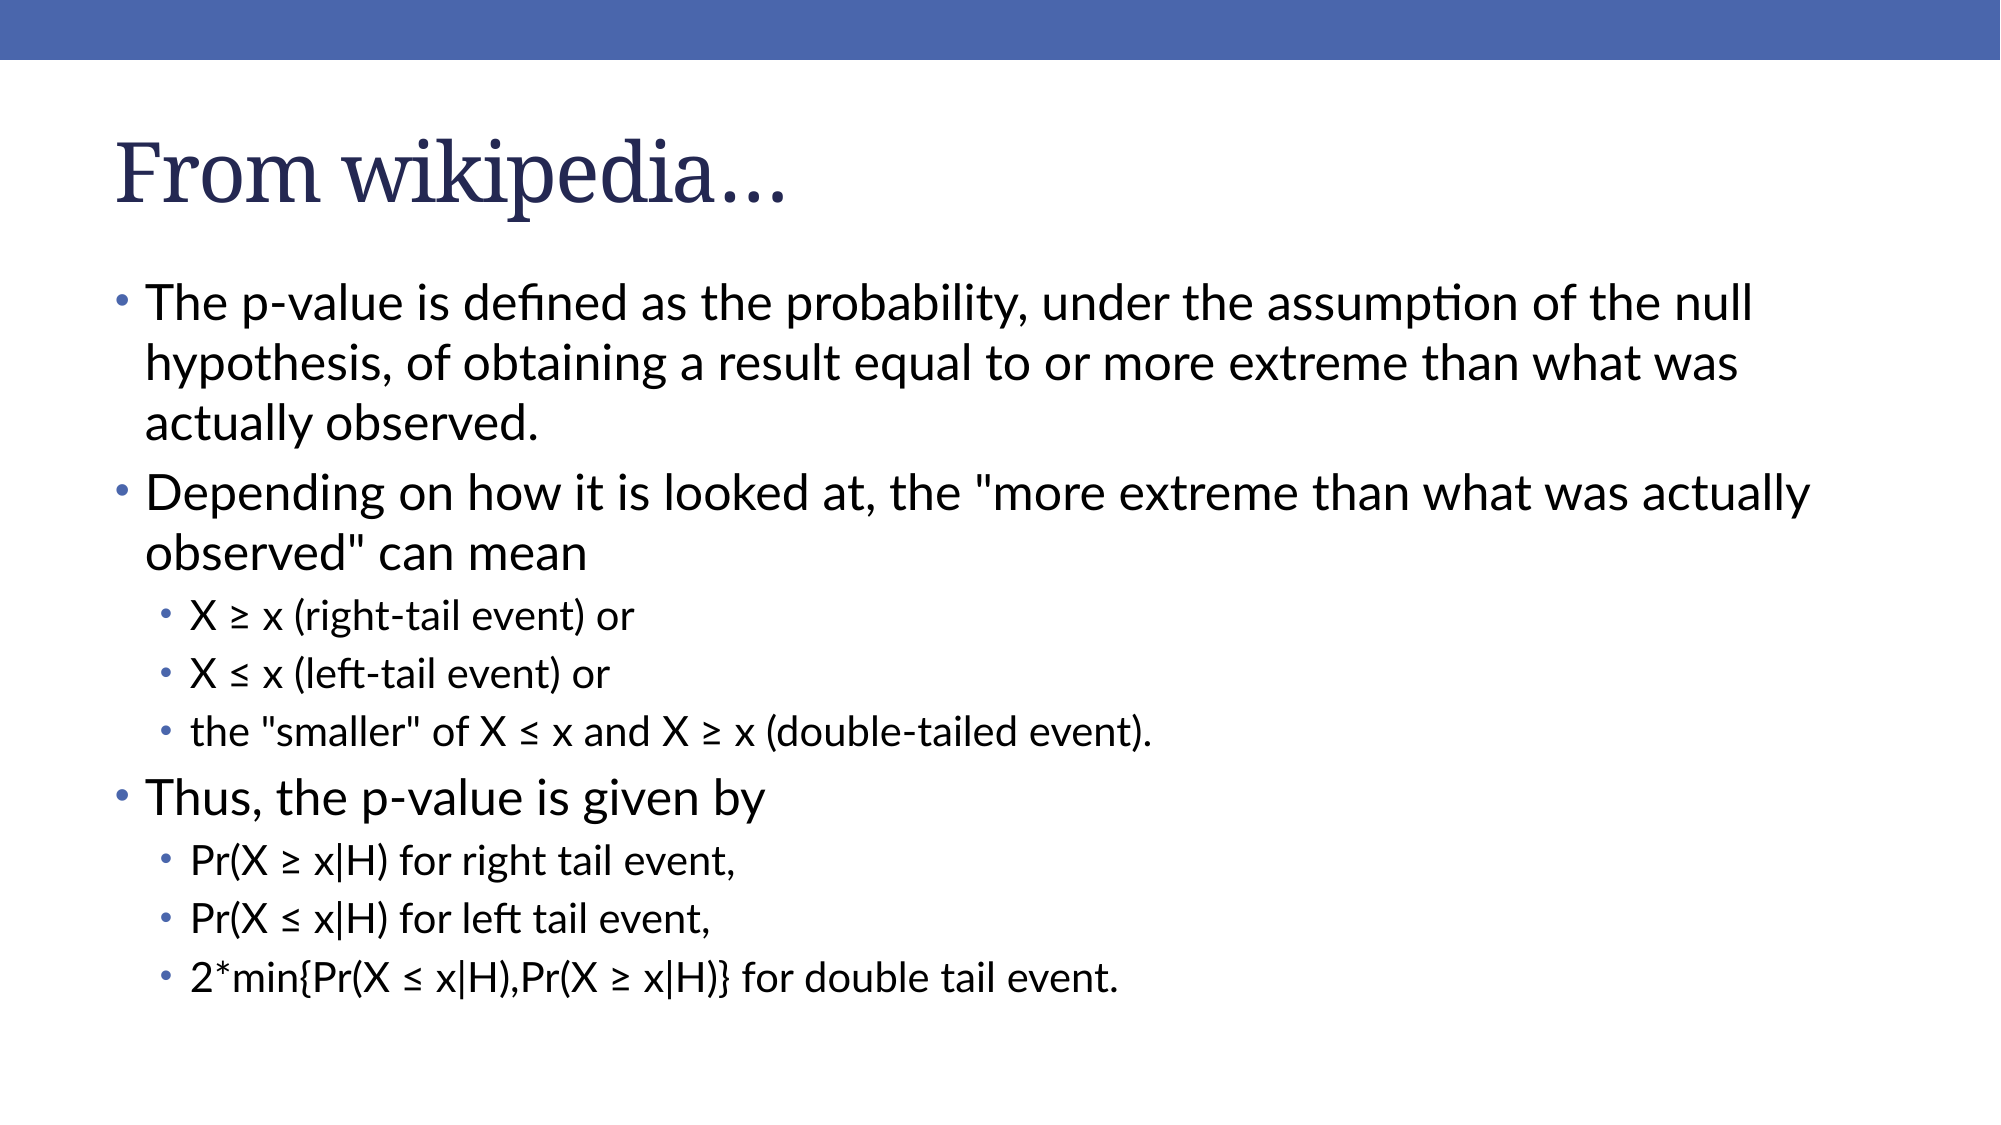

# From wikipedia…
The p-value is defined as the probability, under the assumption of the null hypothesis, of obtaining a result equal to or more extreme than what was actually observed.
Depending on how it is looked at, the "more extreme than what was actually observed" can mean
X ≥ x (right-tail event) or
X ≤ x (left-tail event) or
the "smaller" of X ≤ x and X ≥ x (double-tailed event).
Thus, the p-value is given by
Pr(X ≥ x|H) for right tail event,
Pr(X ≤ x|H) for left tail event,
2*min{Pr(X ≤ x|H),Pr(X ≥ x|H)} for double tail event.